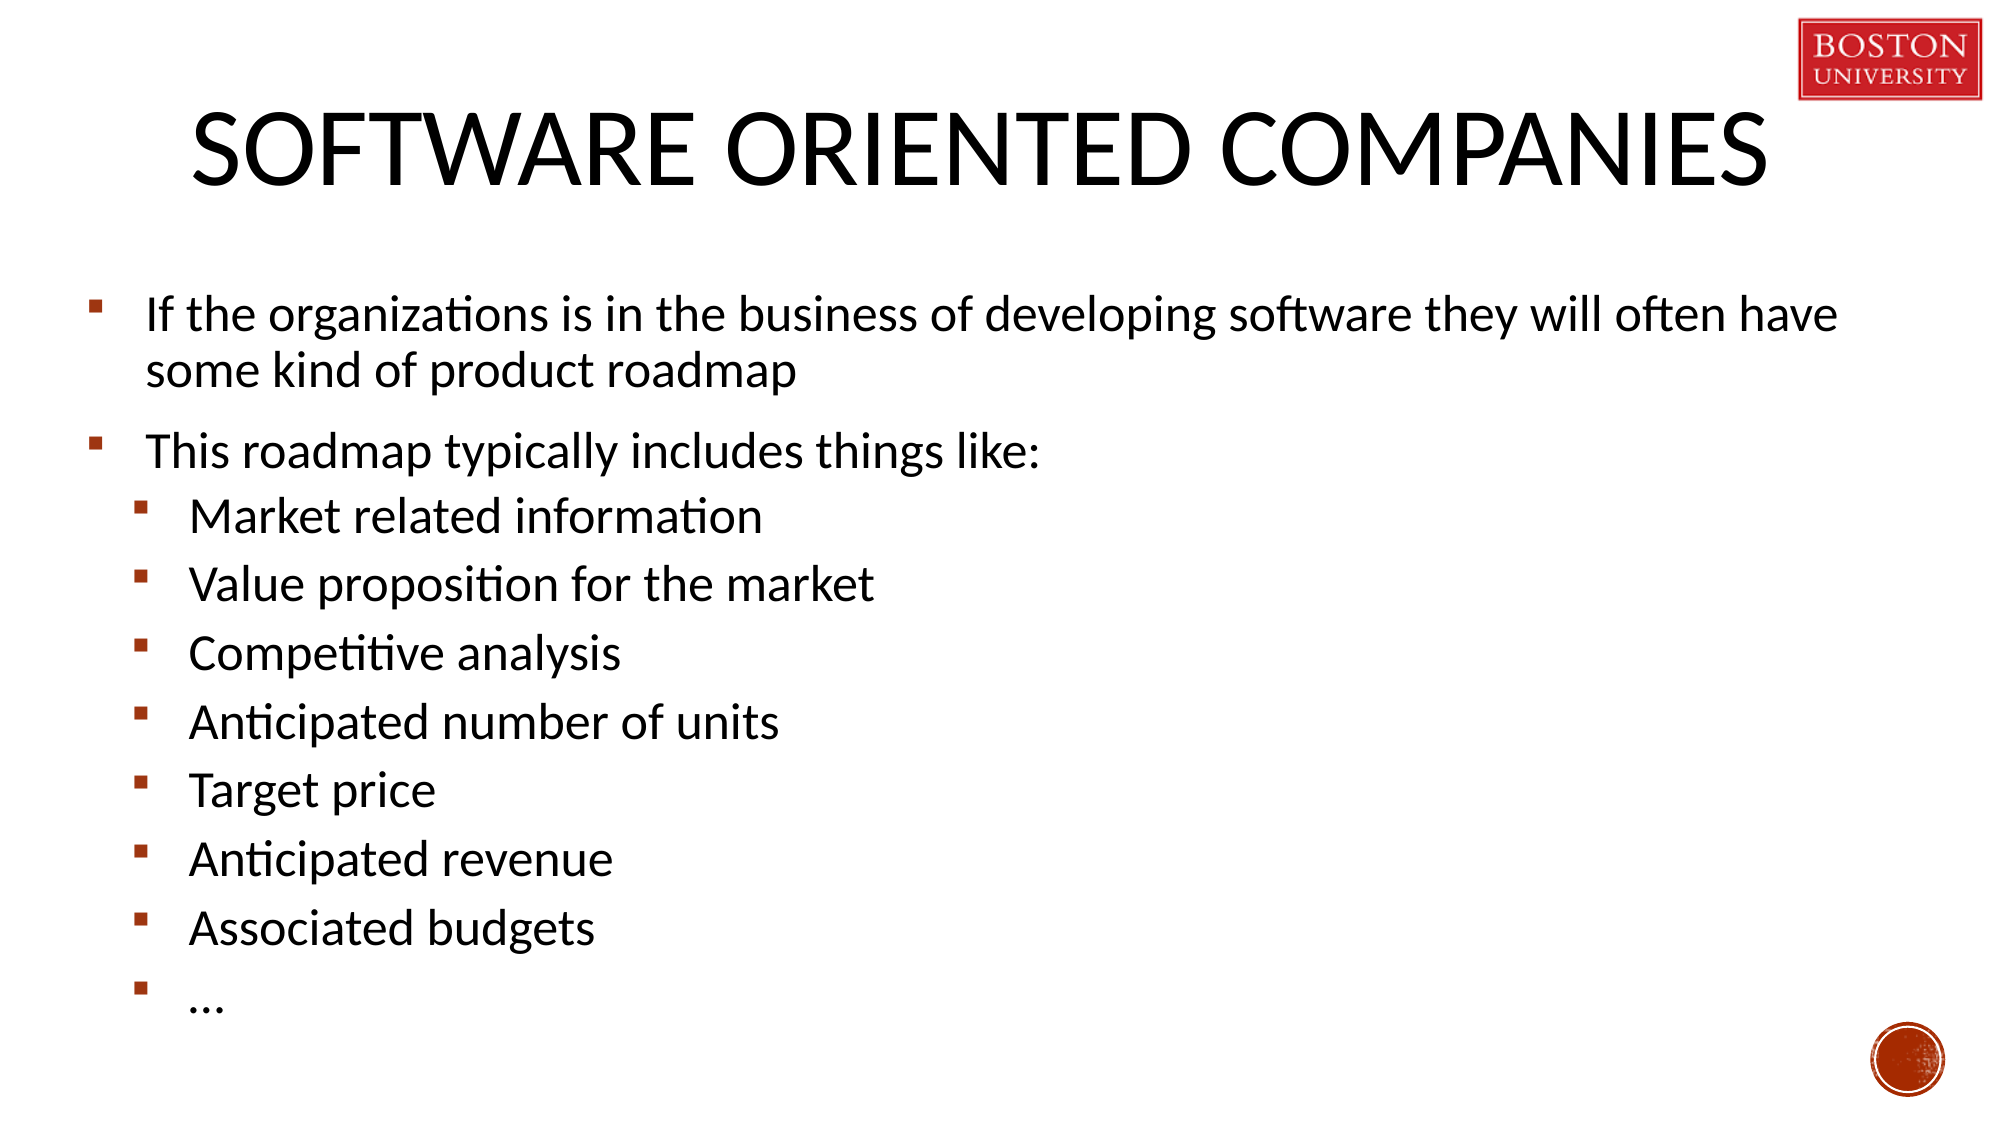

# SOFTWARE Oriented Companies
If the organizations is in the business of developing software they will often have some kind of product roadmap
This roadmap typically includes things like:
Market related information
Value proposition for the market
Competitive analysis
Anticipated number of units
Target price
Anticipated revenue
Associated budgets
…